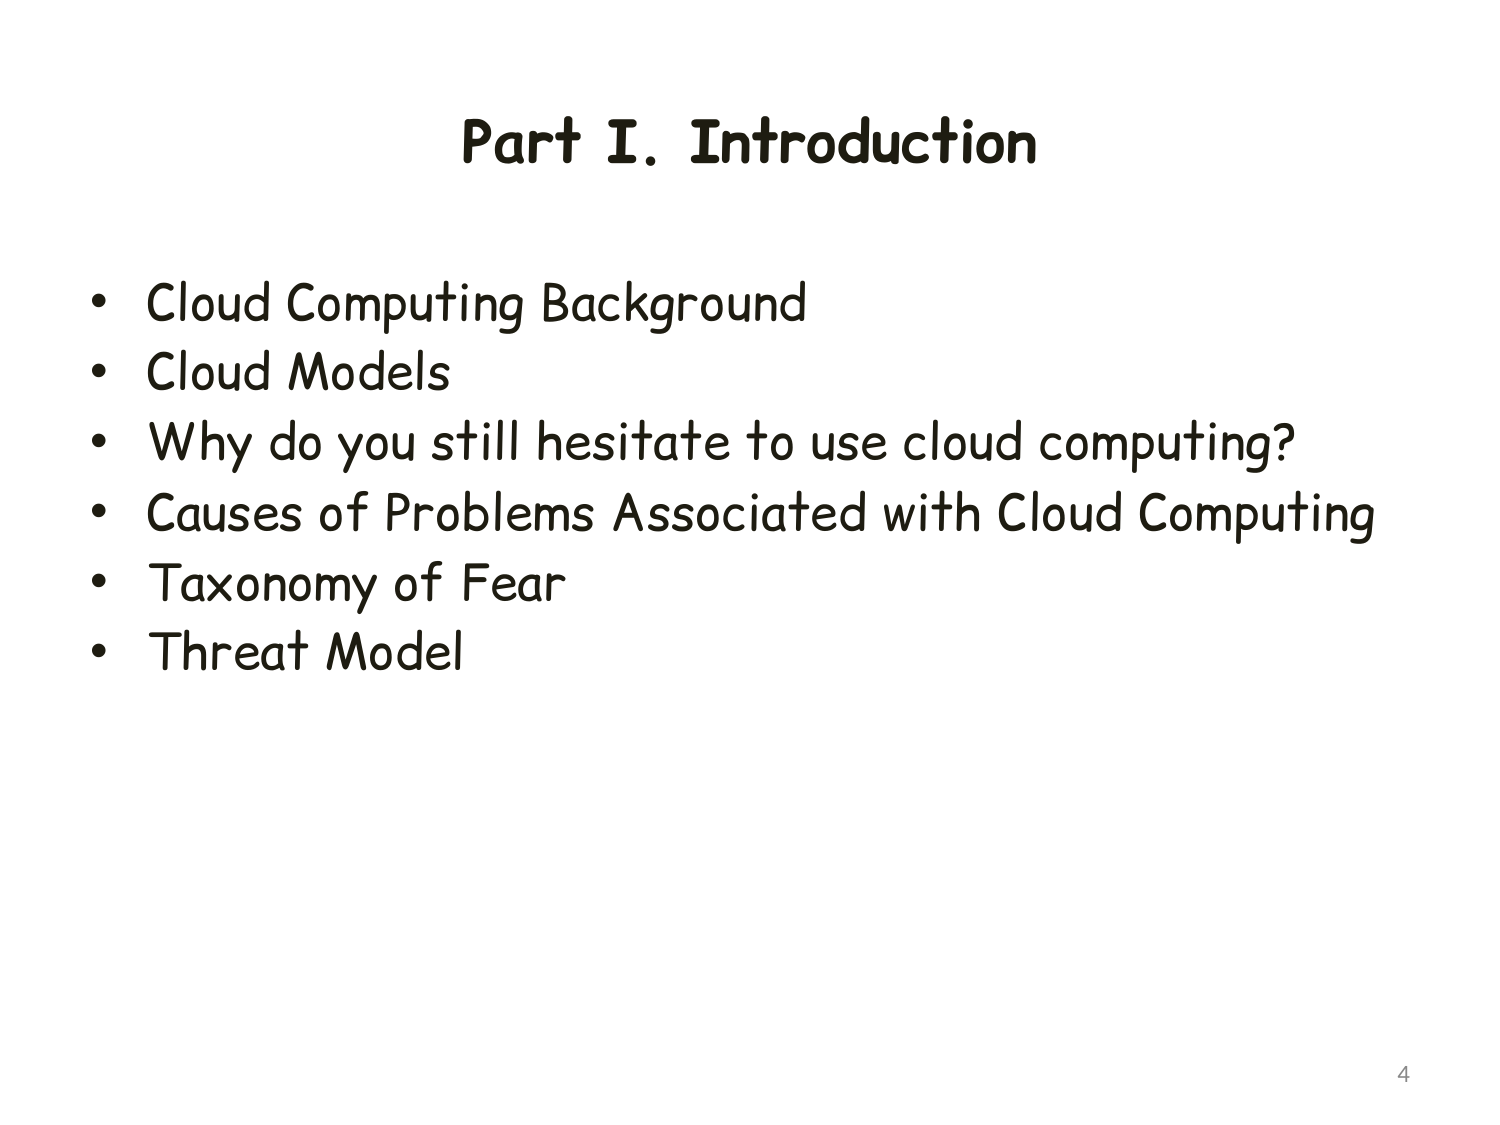

# Part I. Introduction
Cloud Computing Background
Cloud Models
Why do you still hesitate to use cloud computing?
Causes of Problems Associated with Cloud Computing
Taxonomy of Fear
Threat Model
4